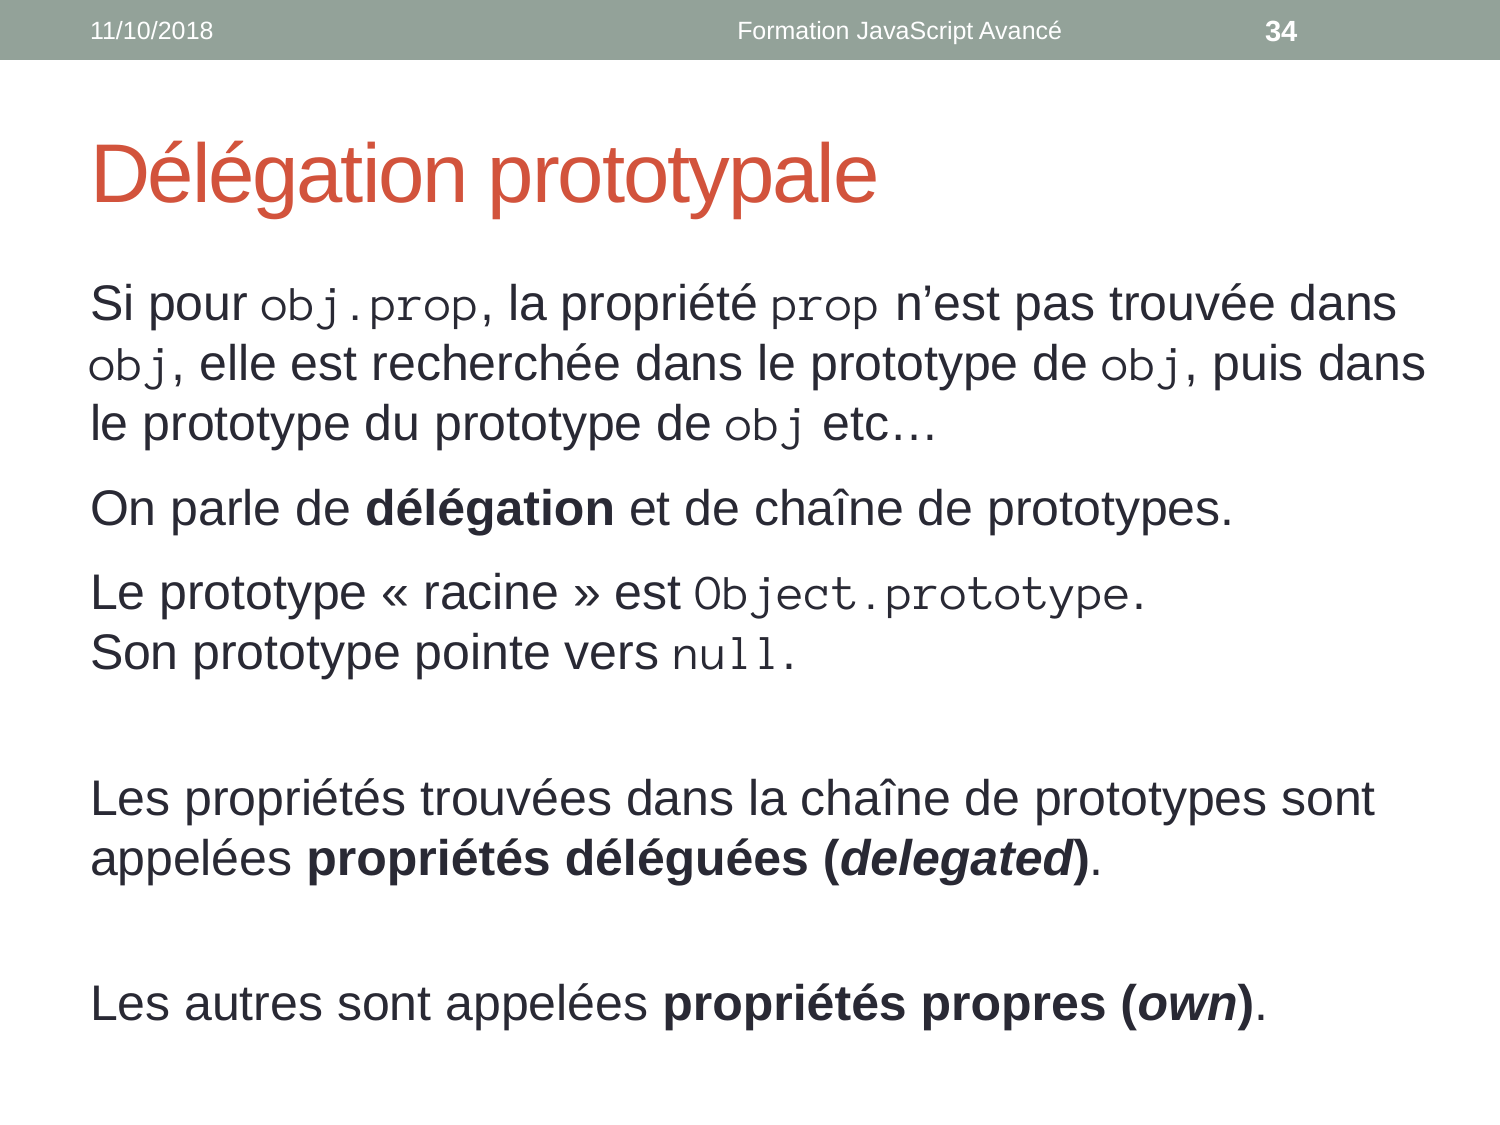

11/10/2018
Formation JavaScript Avancé
34
# Délégation prototypale
Si pour obj.prop, la propriété prop n’est pas trouvée dans obj, elle est recherchée dans le prototype de obj, puis dans le prototype du prototype de obj etc…
On parle de délégation et de chaîne de prototypes.
Le prototype « racine » est Object.prototype.
Son prototype pointe vers null.
Les propriétés trouvées dans la chaîne de prototypes sont appelées propriétés déléguées (delegated).
Les autres sont appelées propriétés propres (own).